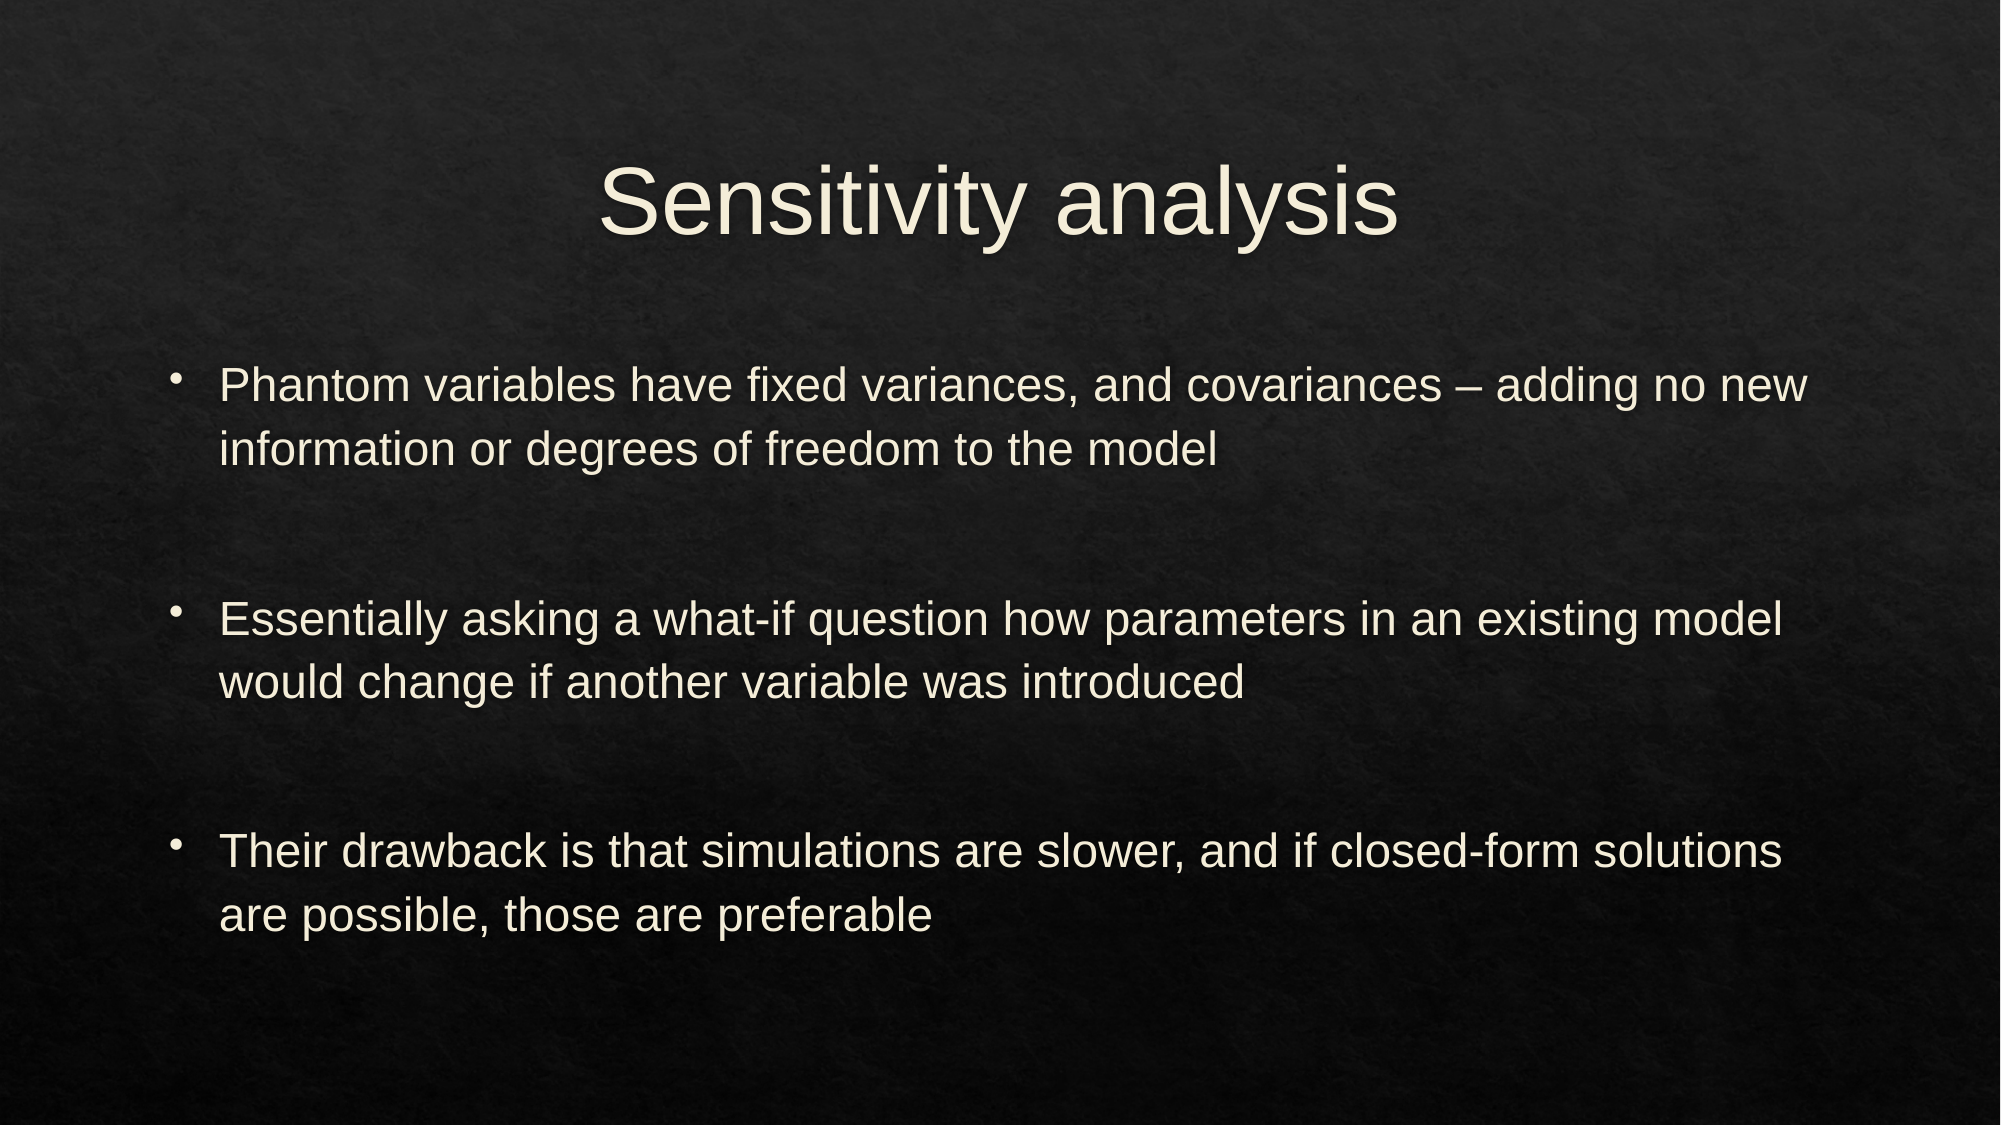

# Sensitivity analysis
Phantom variables have fixed variances, and covariances – adding no new information or degrees of freedom to the model

Essentially asking a what-if question how parameters in an existing model would change if another variable was introduced

Their drawback is that simulations are slower, and if closed-form solutions are possible, those are preferable